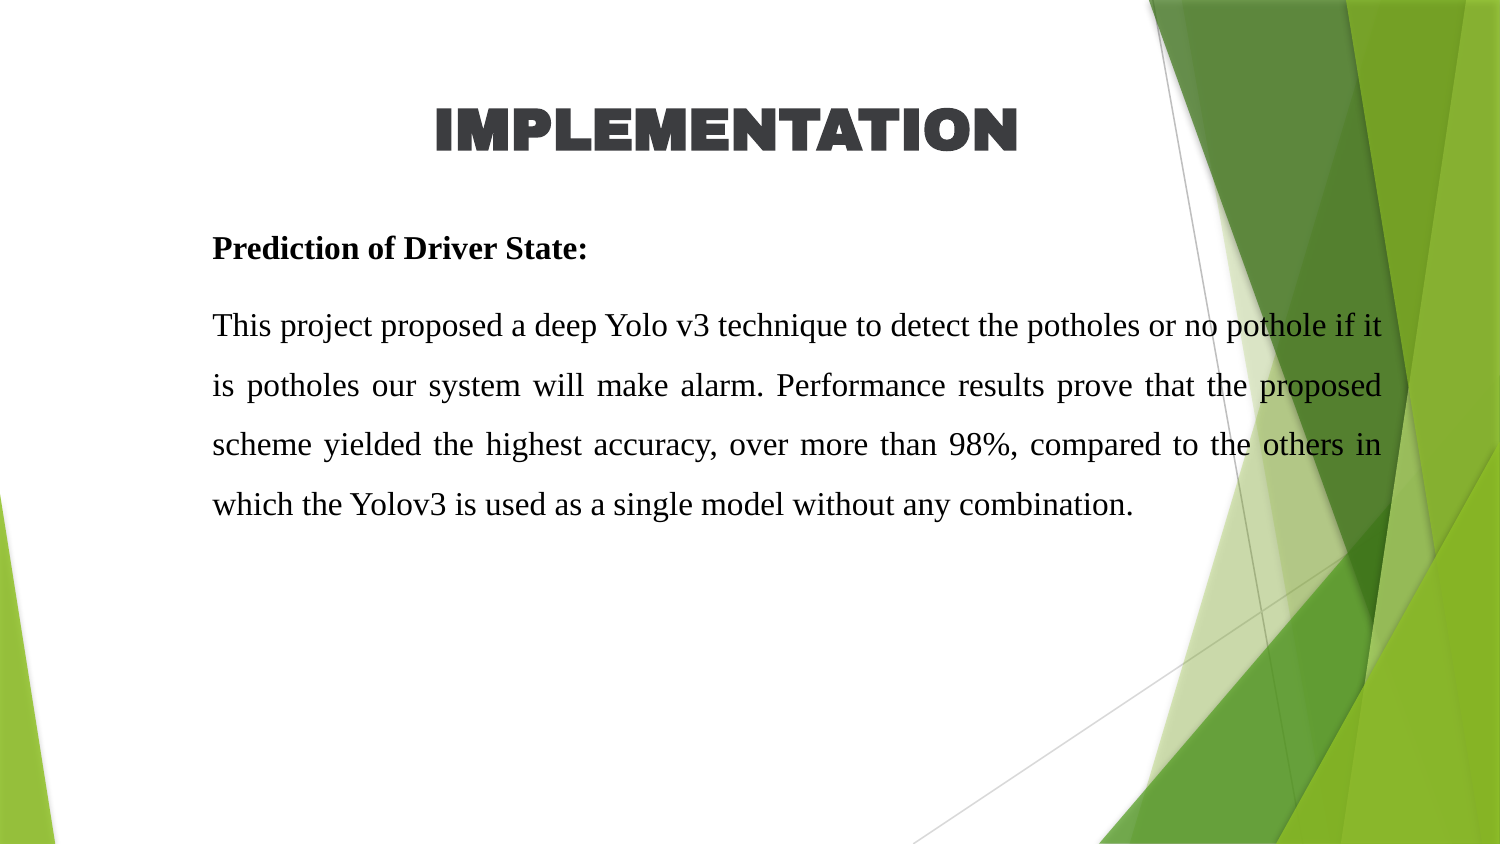

IMPLEMENTATION
Prediction of Driver State:
This project proposed a deep Yolo v3 technique to detect the potholes or no pothole if it is potholes our system will make alarm. Performance results prove that the proposed scheme yielded the highest accuracy, over more than 98%, compared to the others in which the Yolov3 is used as a single model without any combination.